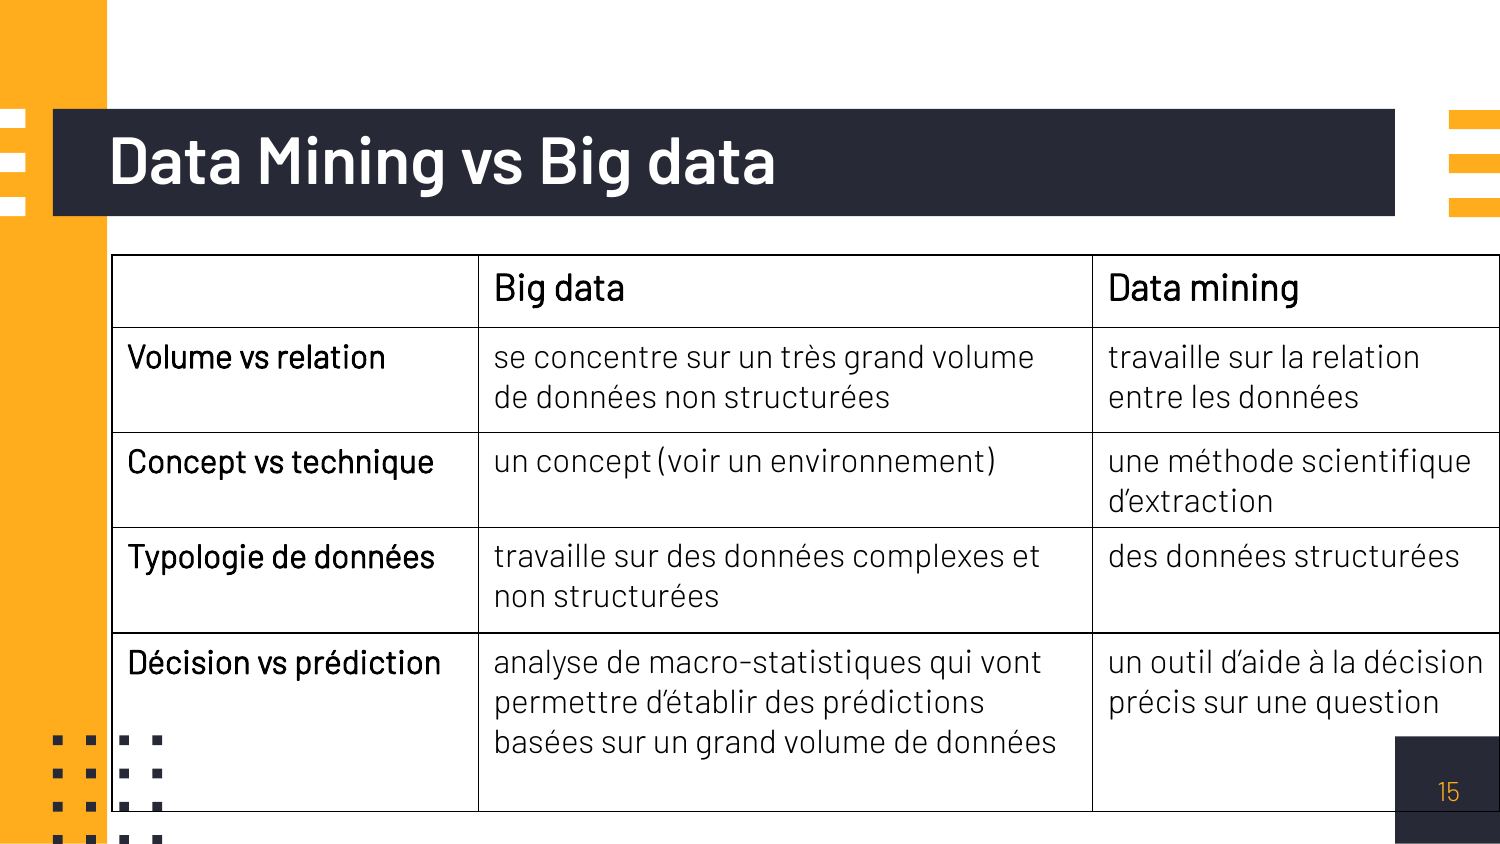

# Data Mining vs Big data
|  | Big data | Data mining |
| --- | --- | --- |
| Volume vs relation | se concentre sur un très grand volume de données non structurées | travaille sur la relation entre les données |
| Concept vs technique | un concept (voir un environnement) | une méthode scientifique d’extraction |
| Typologie de données | travaille sur des données complexes et non structurées | des données structurées |
| Décision vs prédiction | analyse de macro-statistiques qui vont permettre d’établir des prédictions basées sur un grand volume de données | un outil d’aide à la décision précis sur une question |
15